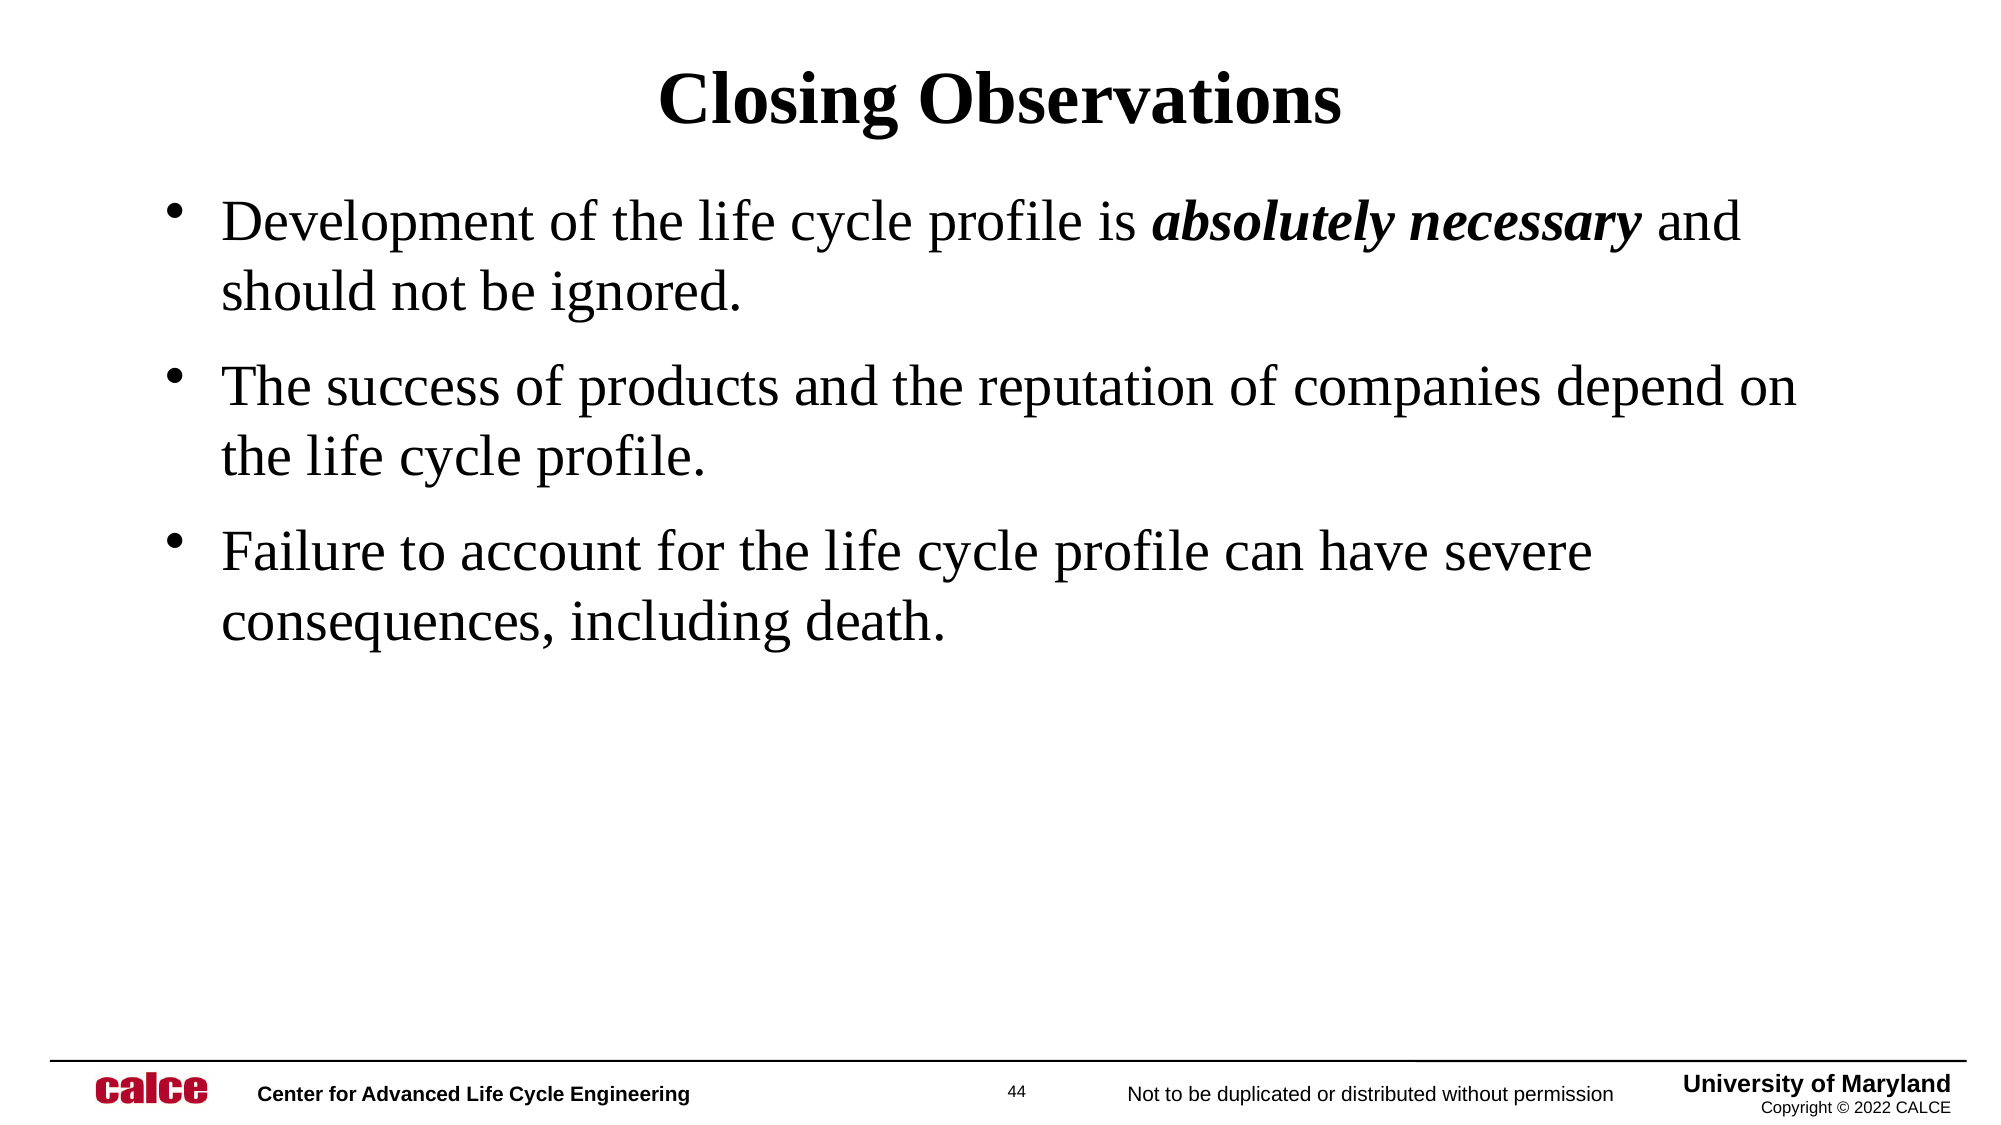

# Closing Observations
Development of the life cycle profile is absolutely necessary and should not be ignored.
The success of products and the reputation of companies depend on the life cycle profile.
Failure to account for the life cycle profile can have severe consequences, including death.